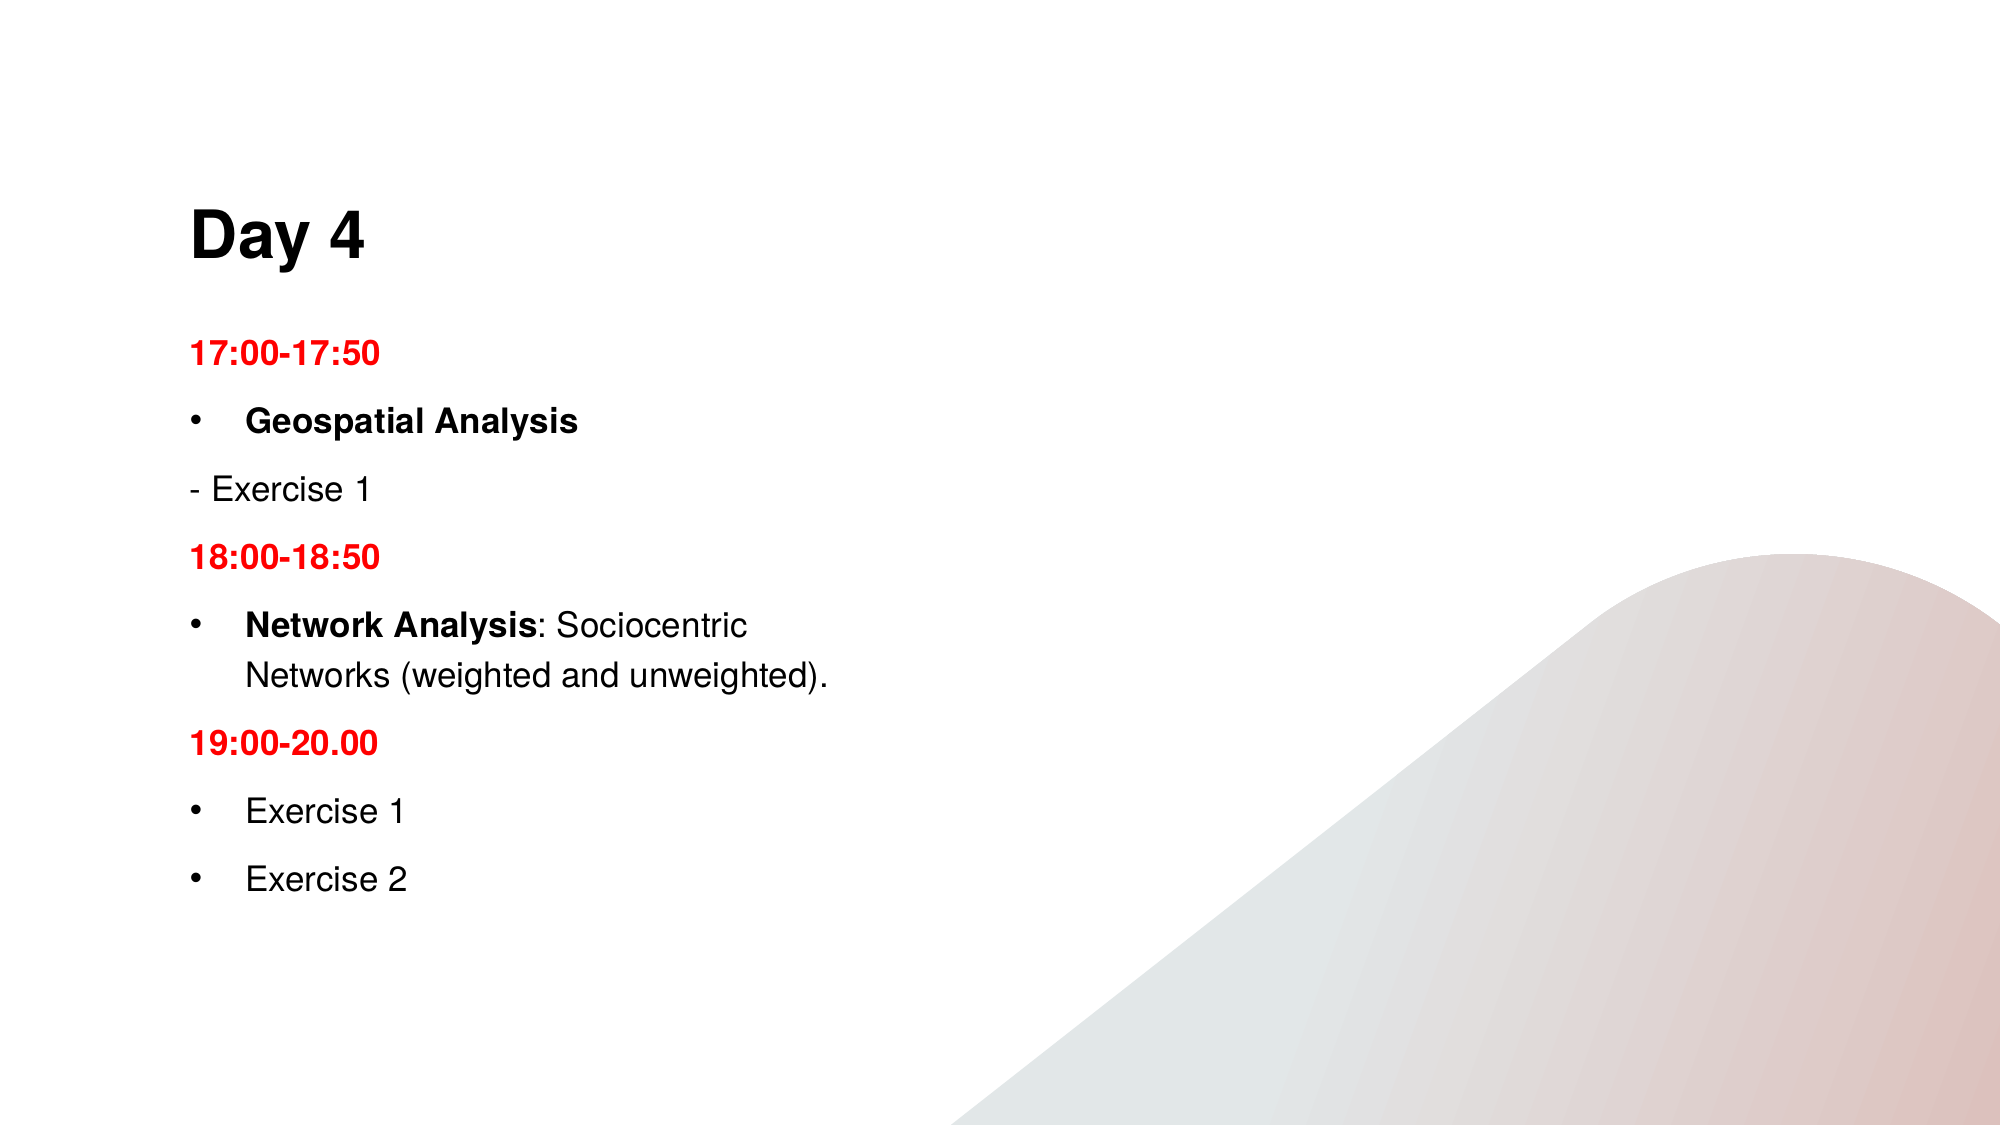

# Day 4
17:00-17:50
Geospatial Analysis
- Exercise 1
18:00-18:50
Network Analysis: Sociocentric Networks (weighted and unweighted).
19:00-20.00
Exercise 1
Exercise 2